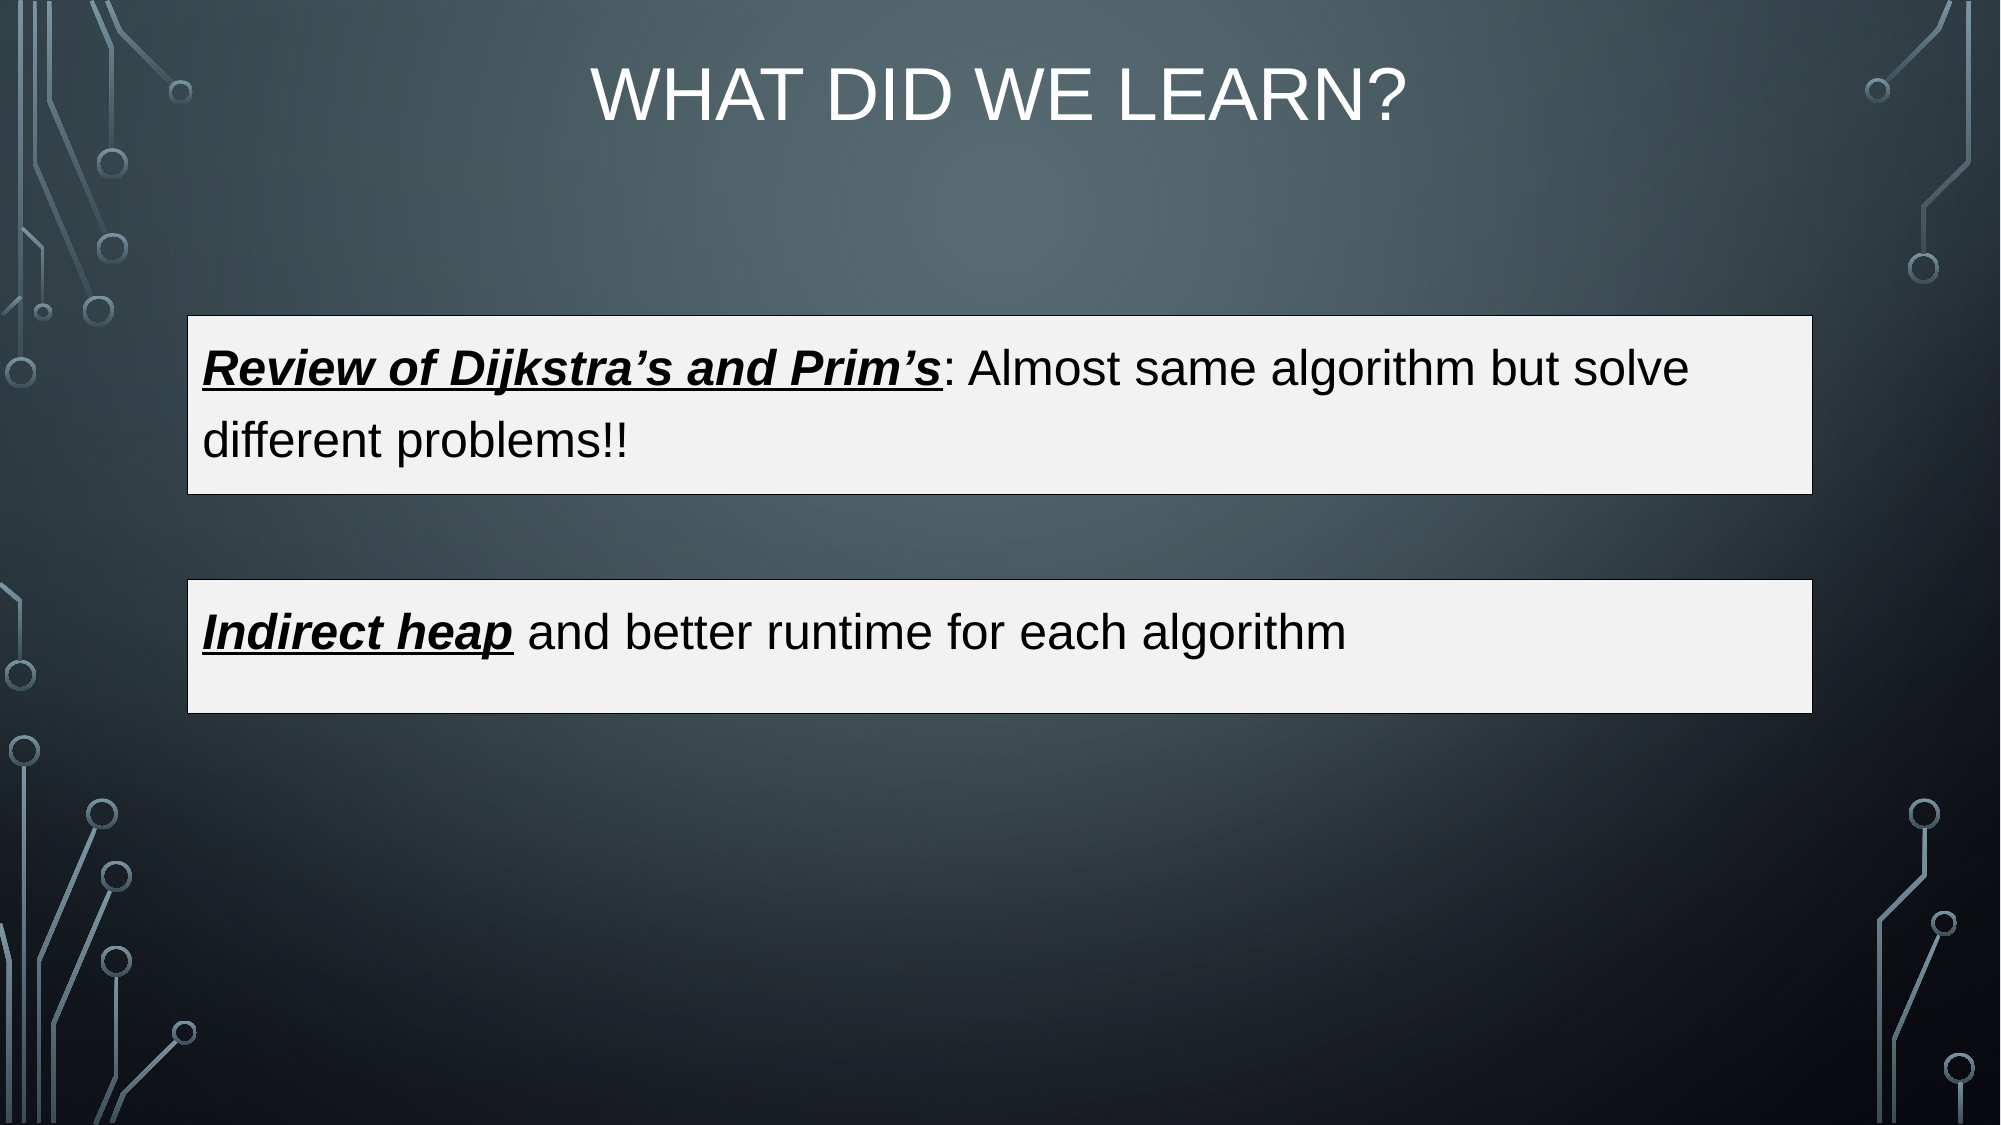

# What Did We Learn?
Review of Dijkstra’s and Prim’s: Almost same algorithm but solve different problems!!
Indirect heap and better runtime for each algorithm